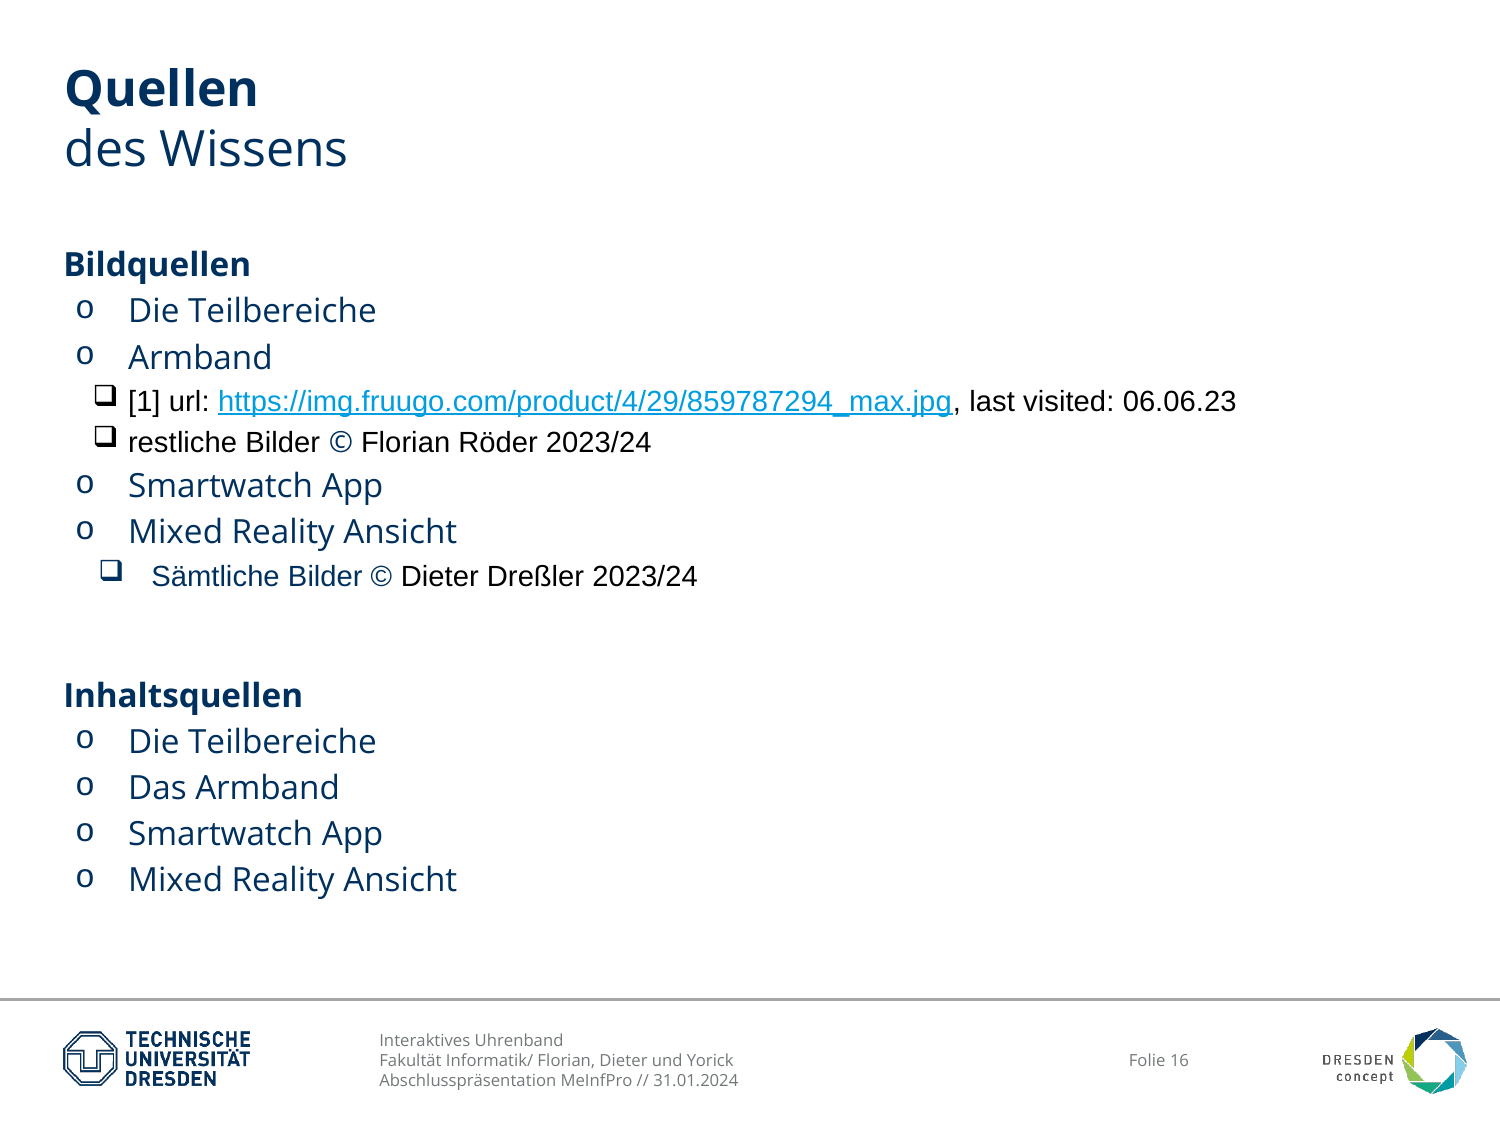

# Quellen des Wissens
Bildquellen
Die Teilbereiche
Armband
[1] url: https://img.fruugo.com/product/4/29/859787294_max.jpg, last visited: 06.06.23
restliche Bilder © Florian Röder 2023/24
Smartwatch App
Mixed Reality Ansicht
Sämtliche Bilder © Dieter Dreßler 2023/24

Inhaltsquellen
Die Teilbereiche
Das Armband
Smartwatch App
Mixed Reality Ansicht